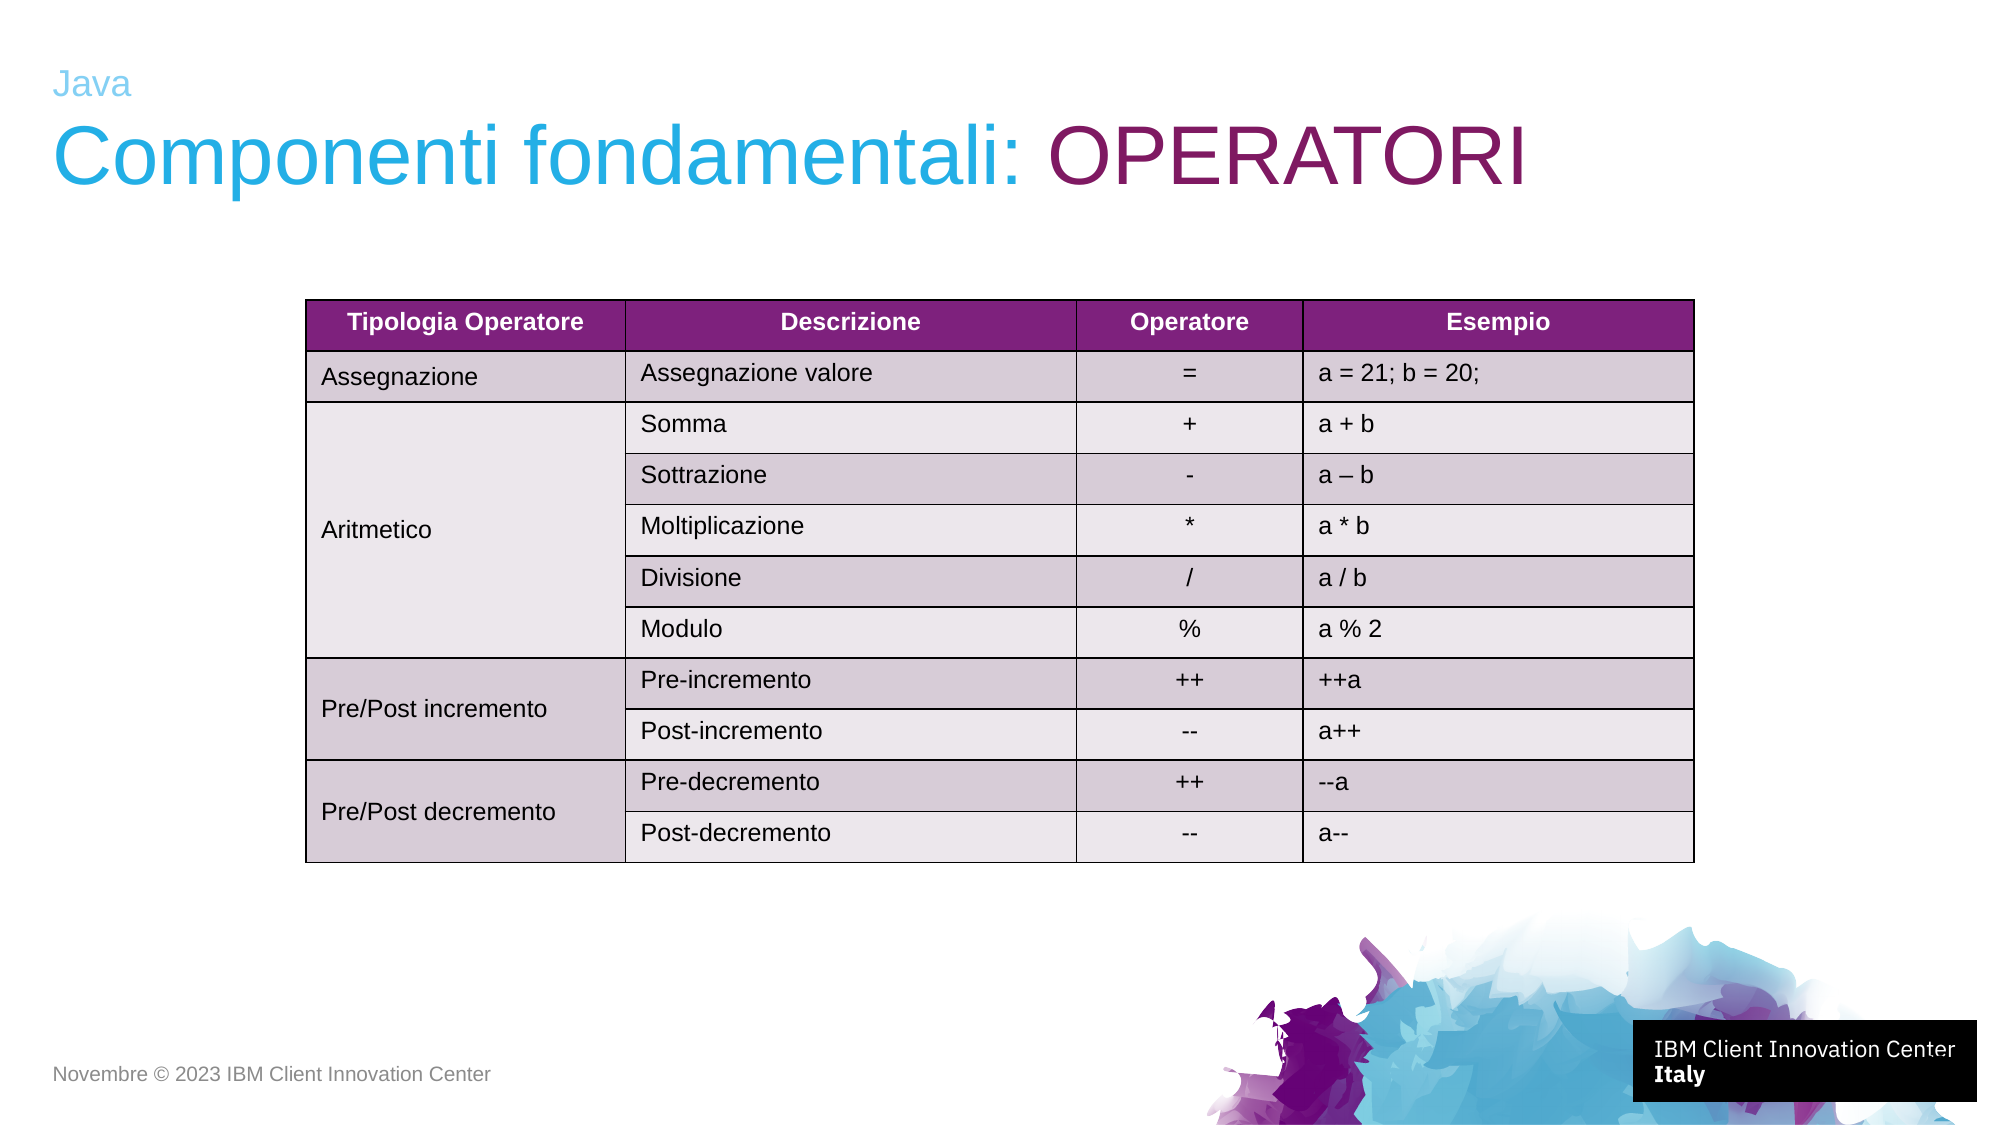

Java
# Componenti fondamentali: OPERATORI
| Tipologia Operatore | Descrizione | Operatore | Esempio |
| --- | --- | --- | --- |
| Assegnazione | Assegnazione valore | = | a = 21; b = 20; |
| Aritmetico | Somma | + | a + b |
|  | Sottrazione | - | a – b |
|  | Moltiplicazione | \* | a \* b |
|  | Divisione | / | a / b |
|  | Modulo | % | a % 2 |
| Pre/Post incremento | Pre-incremento | ++ | ++a |
|  | Post-incremento | -- | a++ |
| Pre/Post decremento | Pre-decremento | ++ | --a |
|  | Post-decremento | -- | a-- |
22
Novembre © 2023 IBM Client Innovation Center